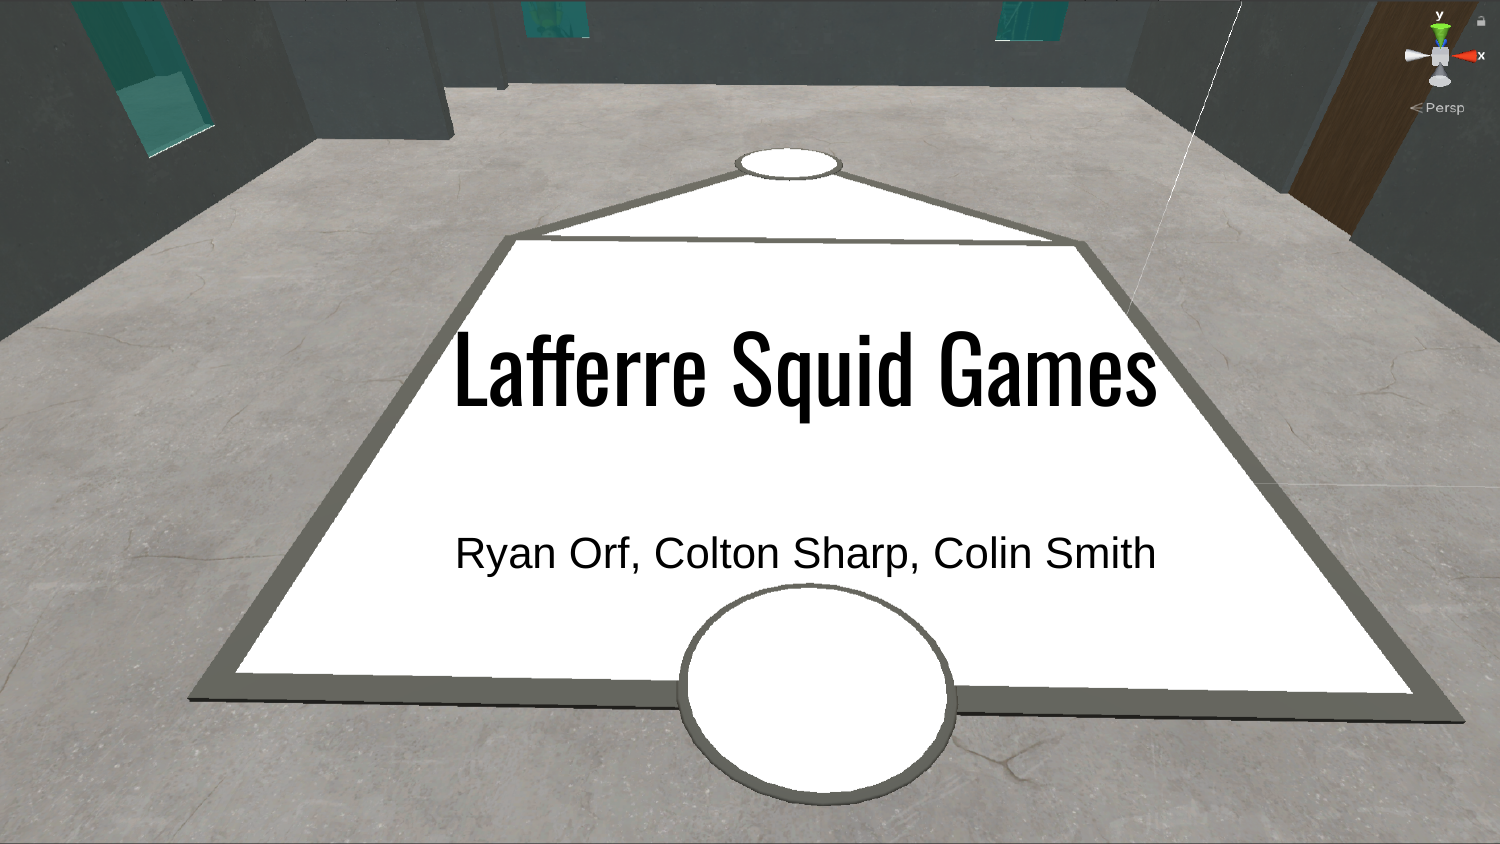

# Lafferre Squid Games
Ryan Orf, Colton Sharp, Colin Smith